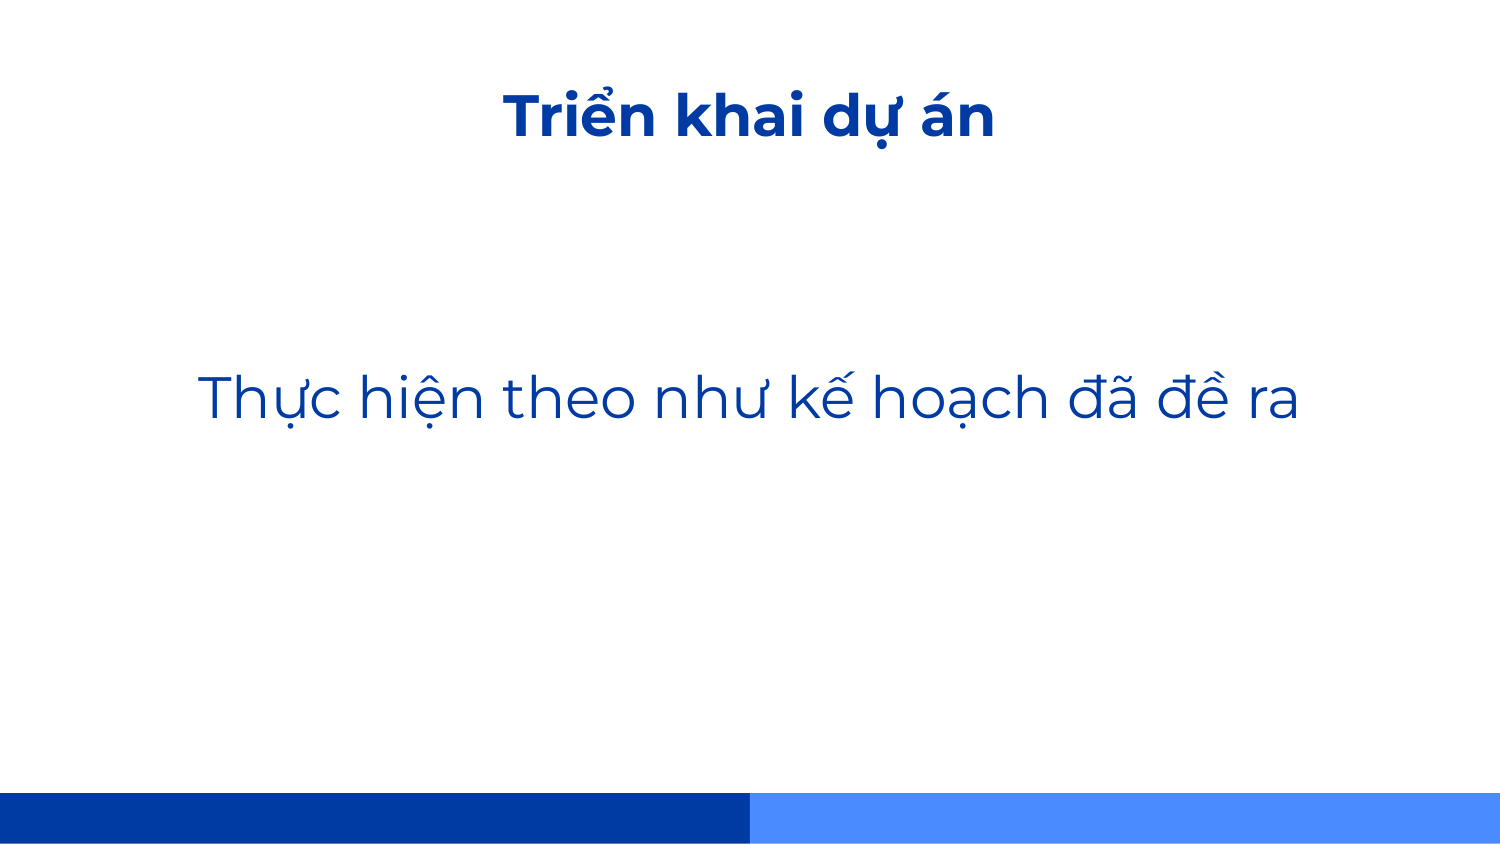

# Triển khai dự án
Thực hiện theo như kế hoạch đã đề ra